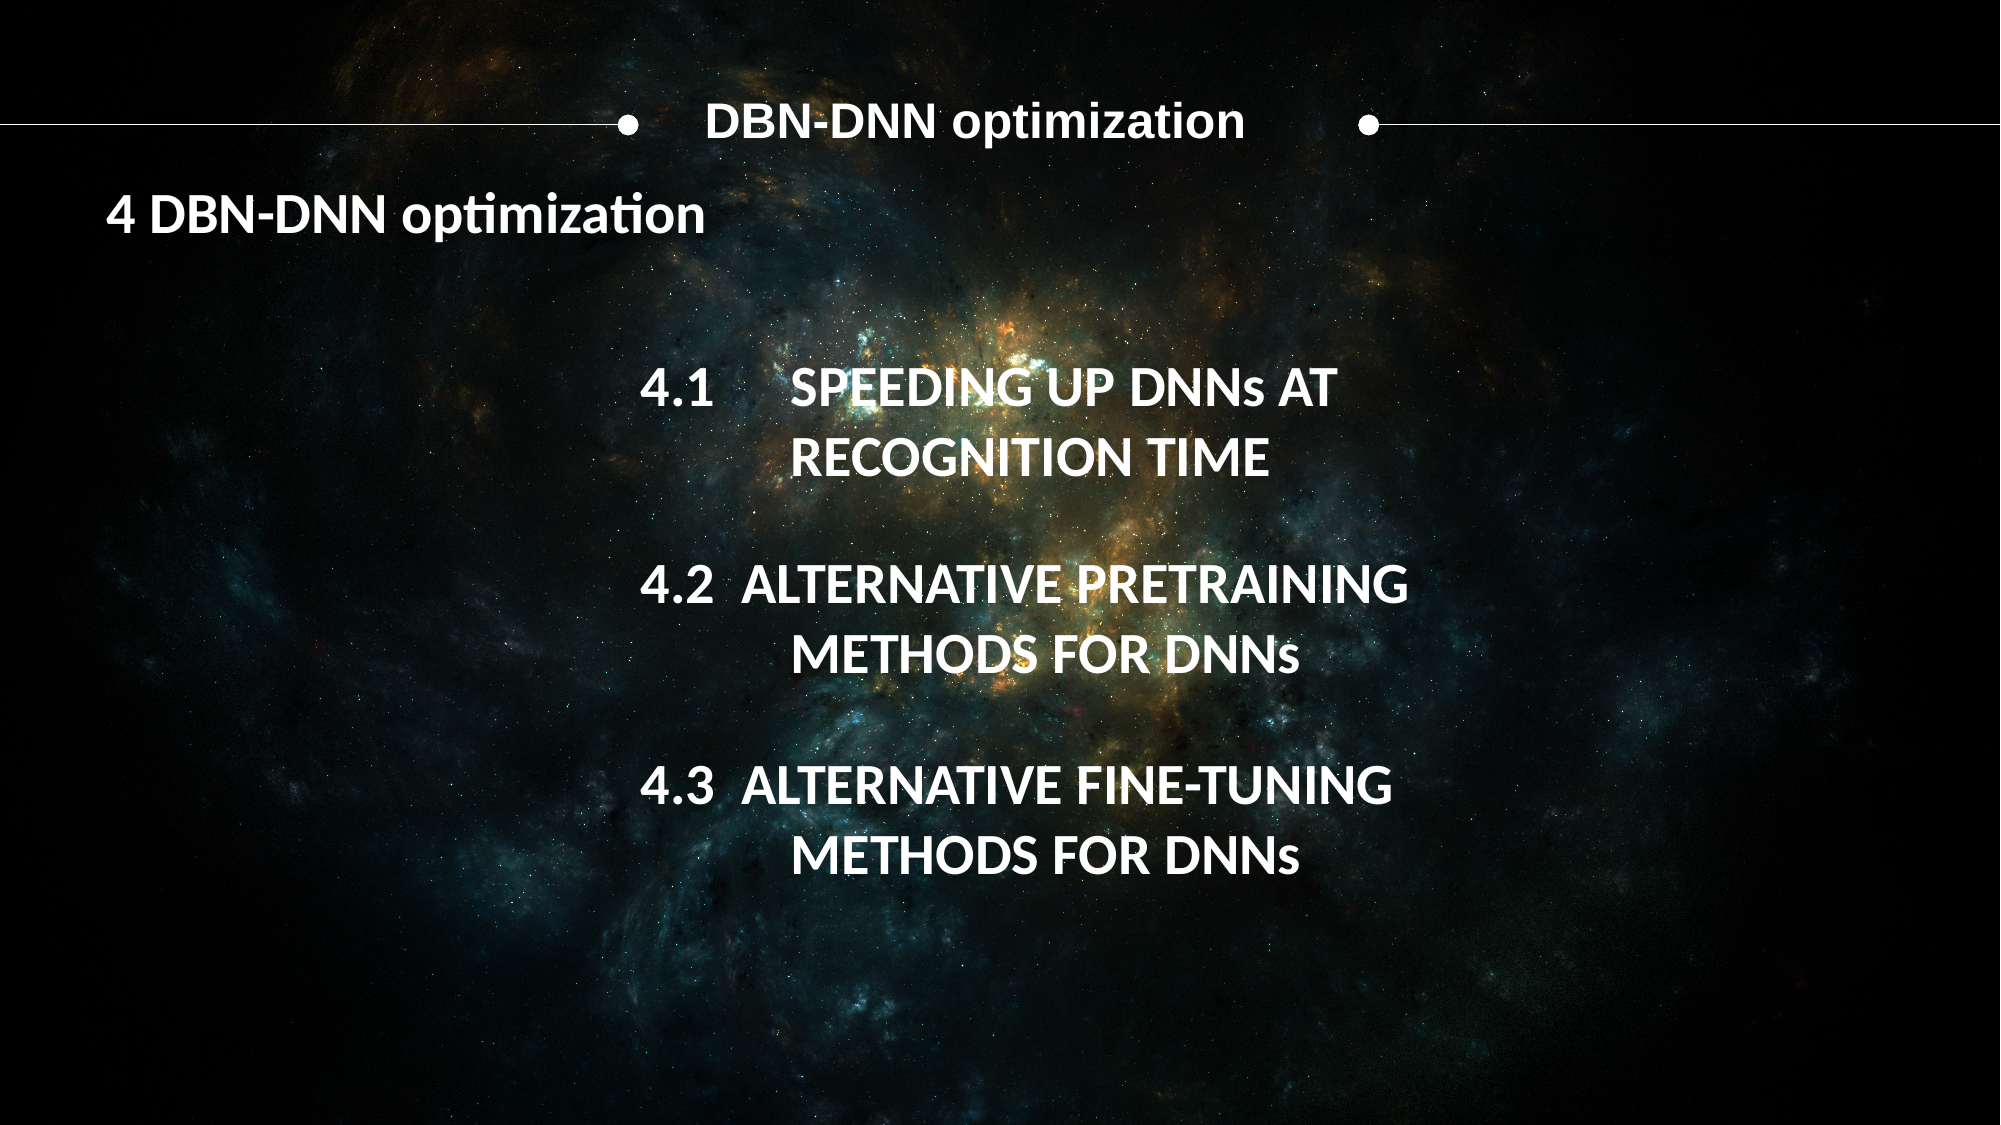

DBN-DNN optimization
4 DBN-DNN optimization
4.1 	SPEEDING UP DNNs AT
	RECOGNITION TIME
4.2  ALTERNATIVE PRETRAINING
	METHODS FOR DNNs
4.3  ALTERNATIVE FINE-TUNING
	METHODS FOR DNNs